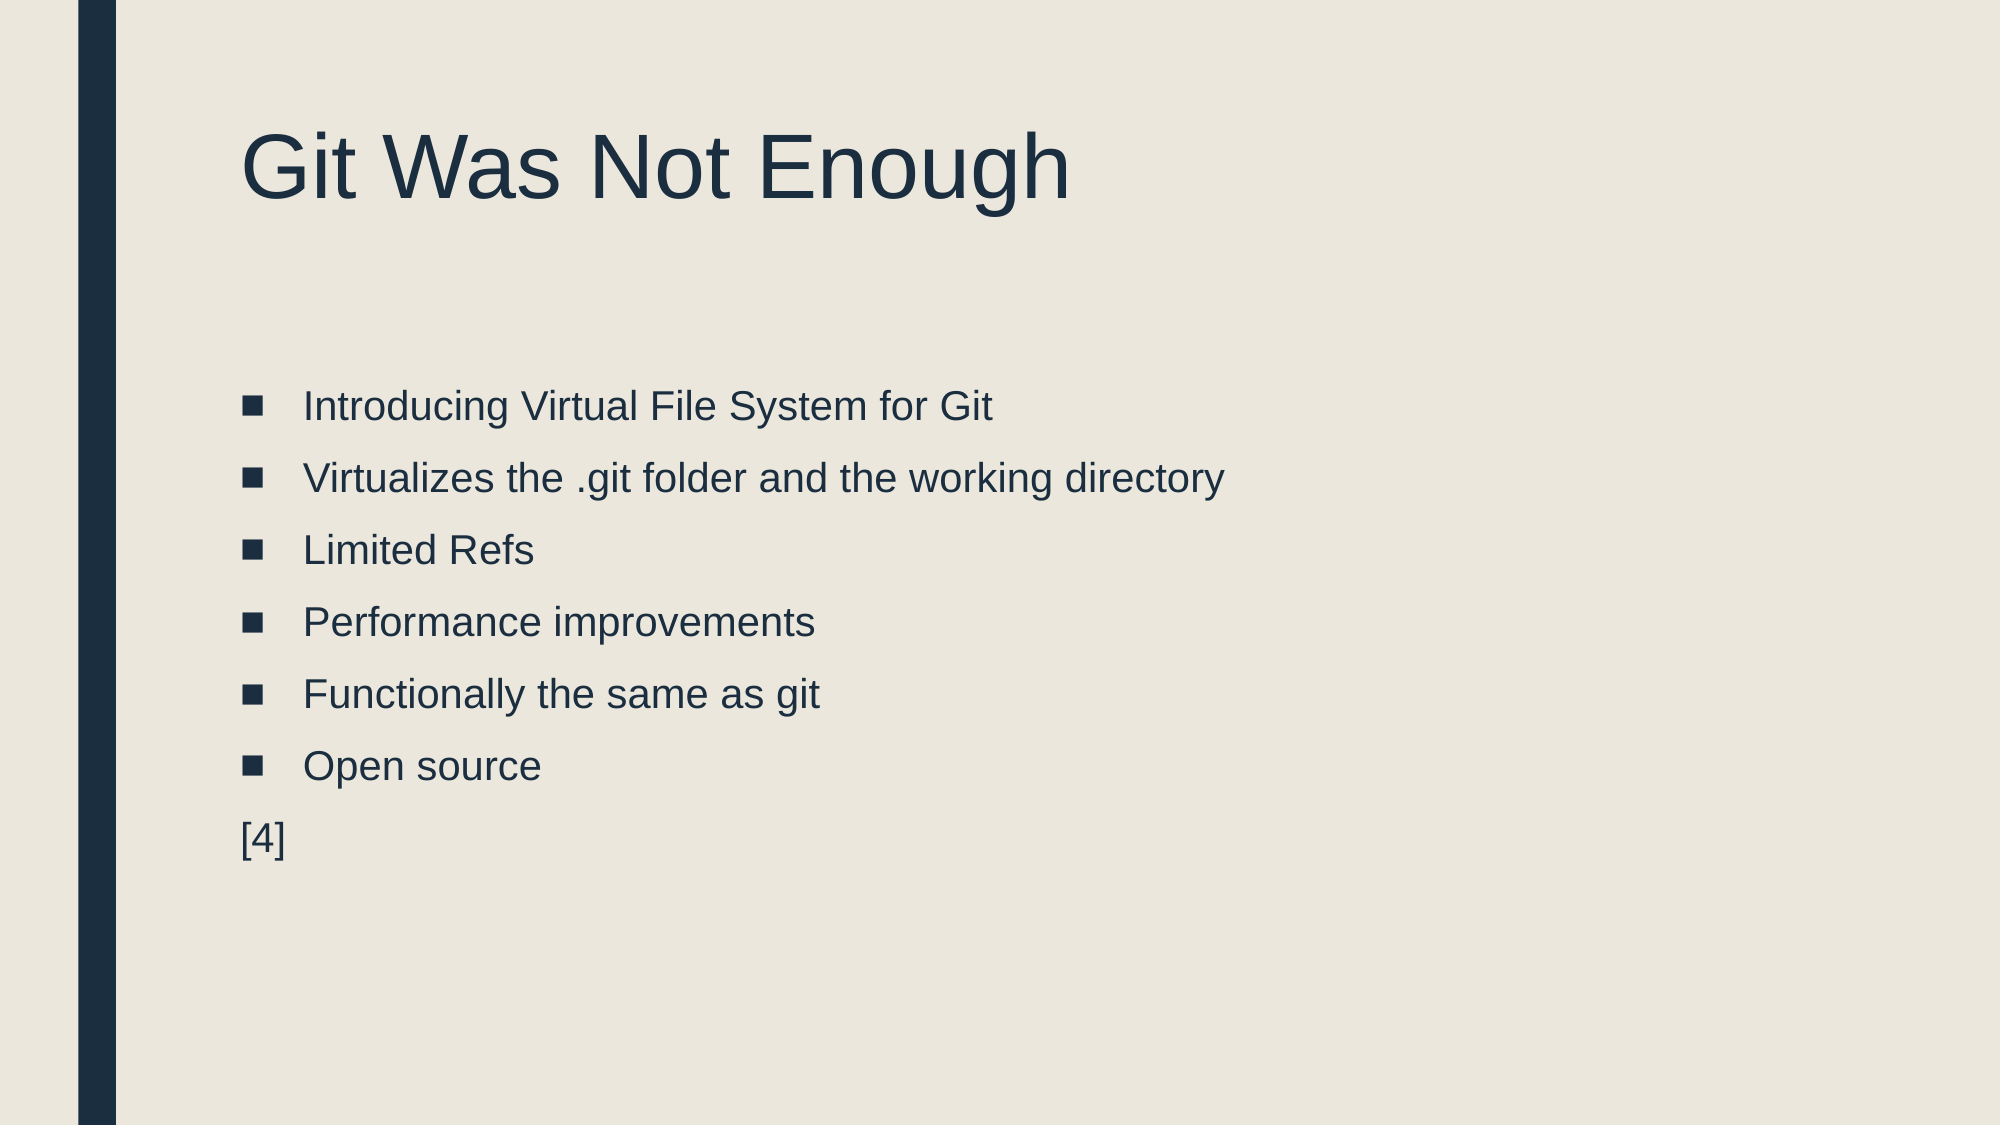

# Git Was Not Enough
Introducing Virtual File System for Git
Virtualizes the .git folder and the working directory
Limited Refs
Performance improvements
Functionally the same as git
Open source
[4]